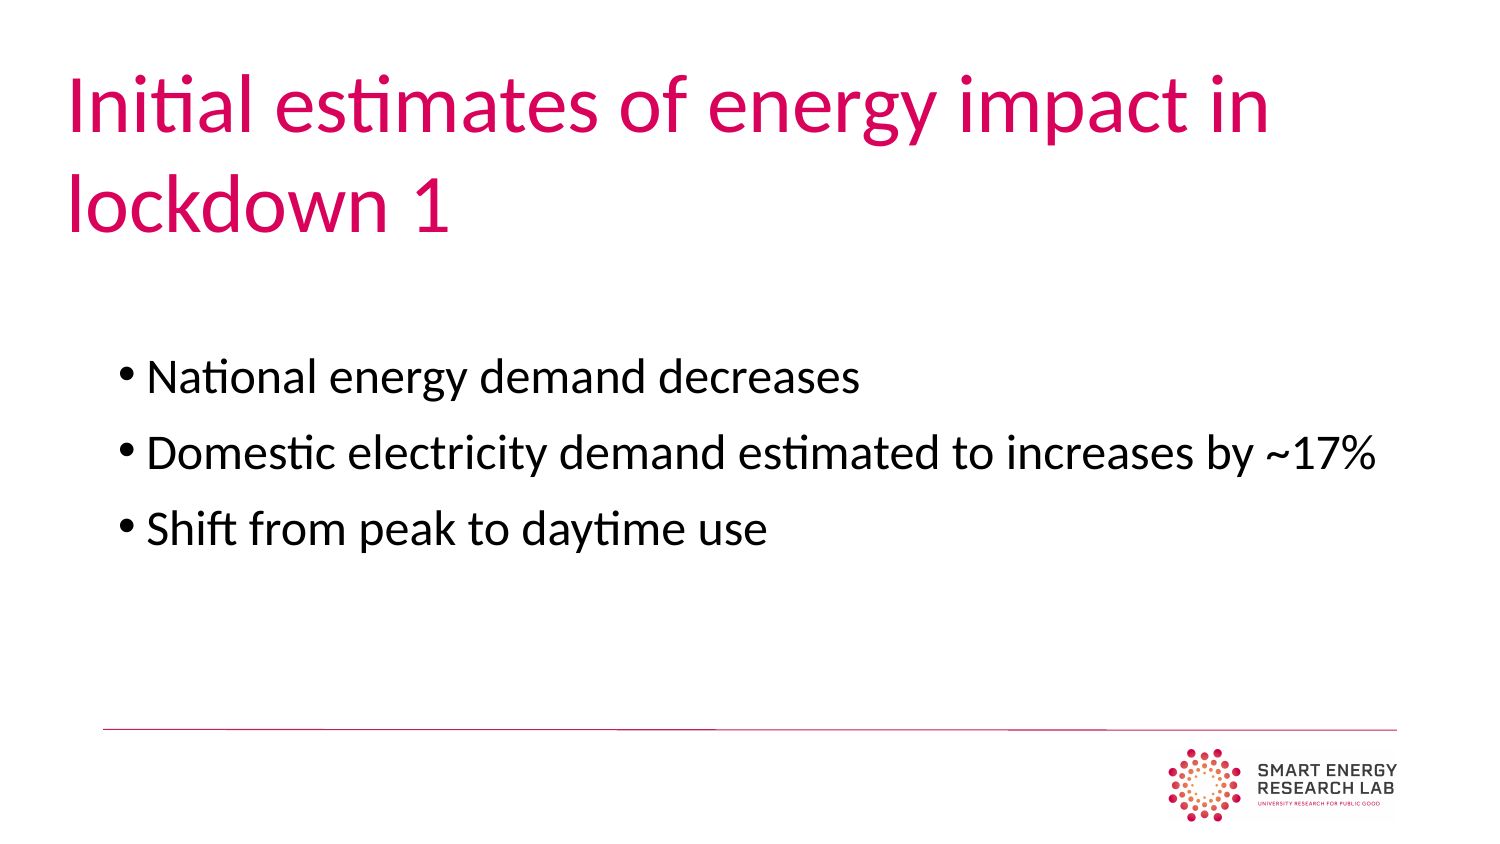

Initial estimates of energy impact in lockdown 1
National energy demand decreases
Domestic electricity demand estimated to increases by ~17%
Shift from peak to daytime use